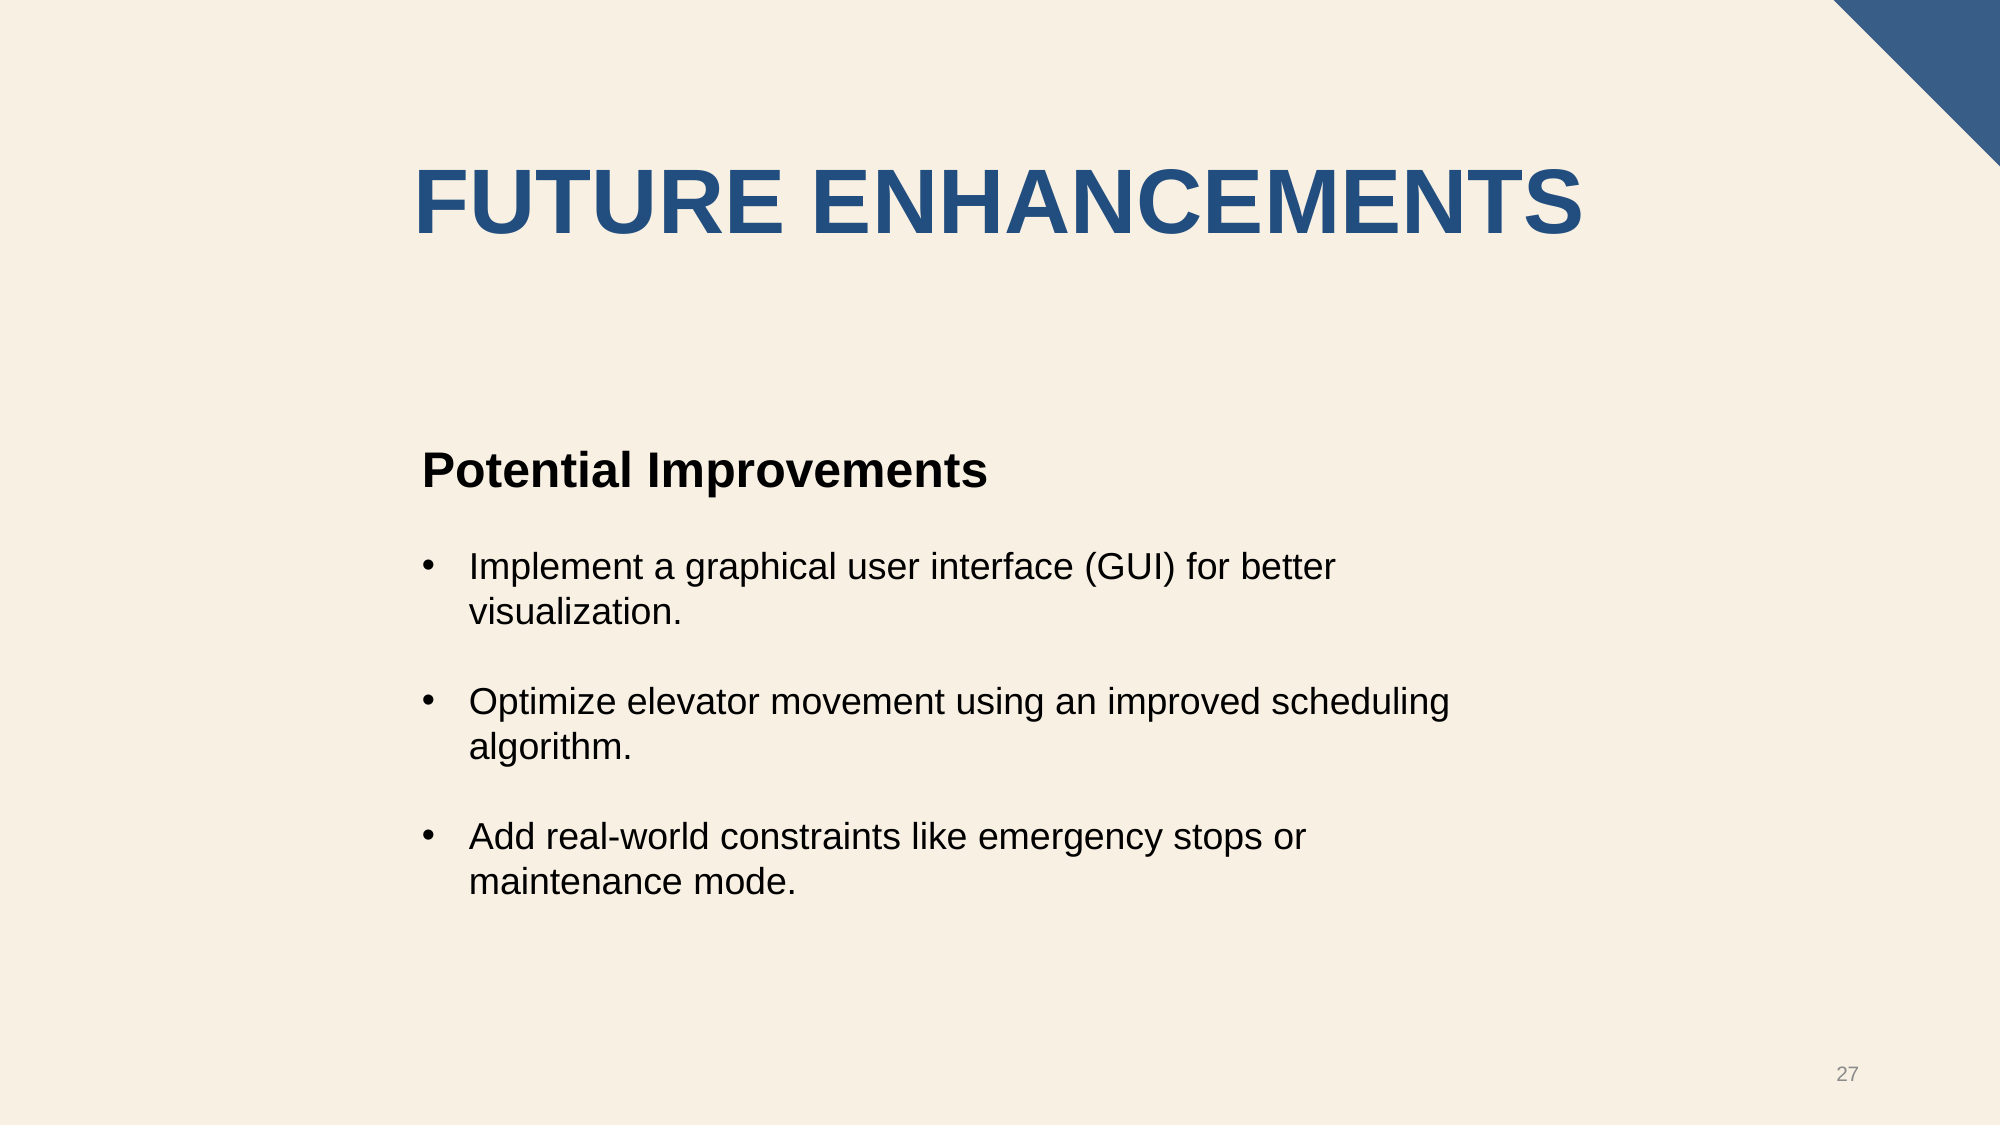

# Future Enhancements
Potential Improvements

Implement a graphical user interface (GUI) for better visualization.

Optimize elevator movement using an improved scheduling algorithm.

Add real-world constraints like emergency stops or maintenance mode.

27